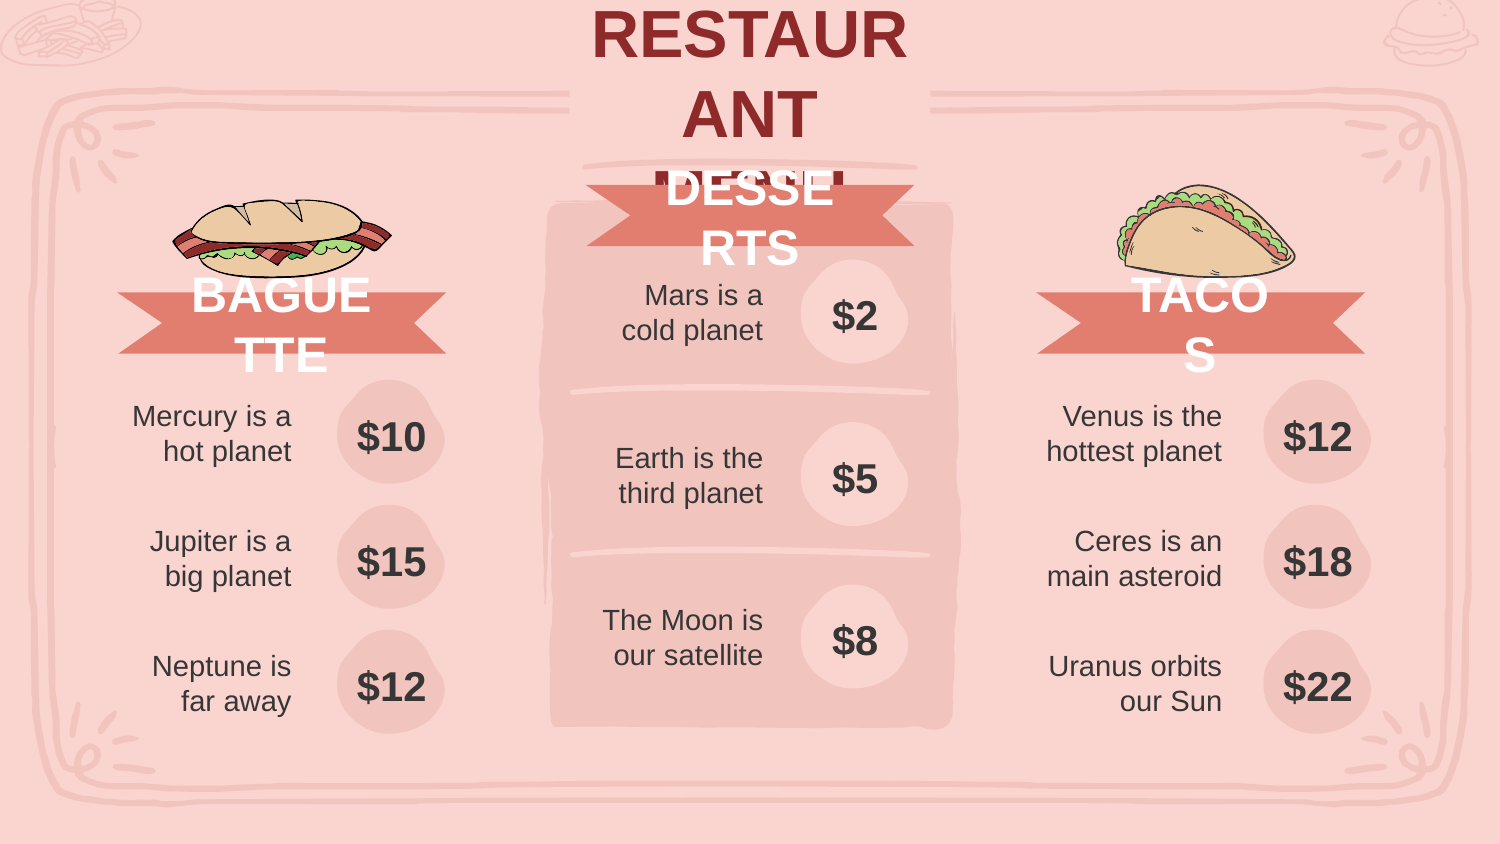

# RESTAURANT MENU

DESSERTS

Mars is a cold planet
$2

TACOS
BAGUETTE

Mercury is a hot planet
Venus is the hottest planet
$10
$12

Earth is the third planet
$5

Jupiter is a big planet
Ceres is an main asteroid
$15
$18

The Moon is our satellite
$8

Neptune is far away
Uranus orbits our Sun
$12
$22